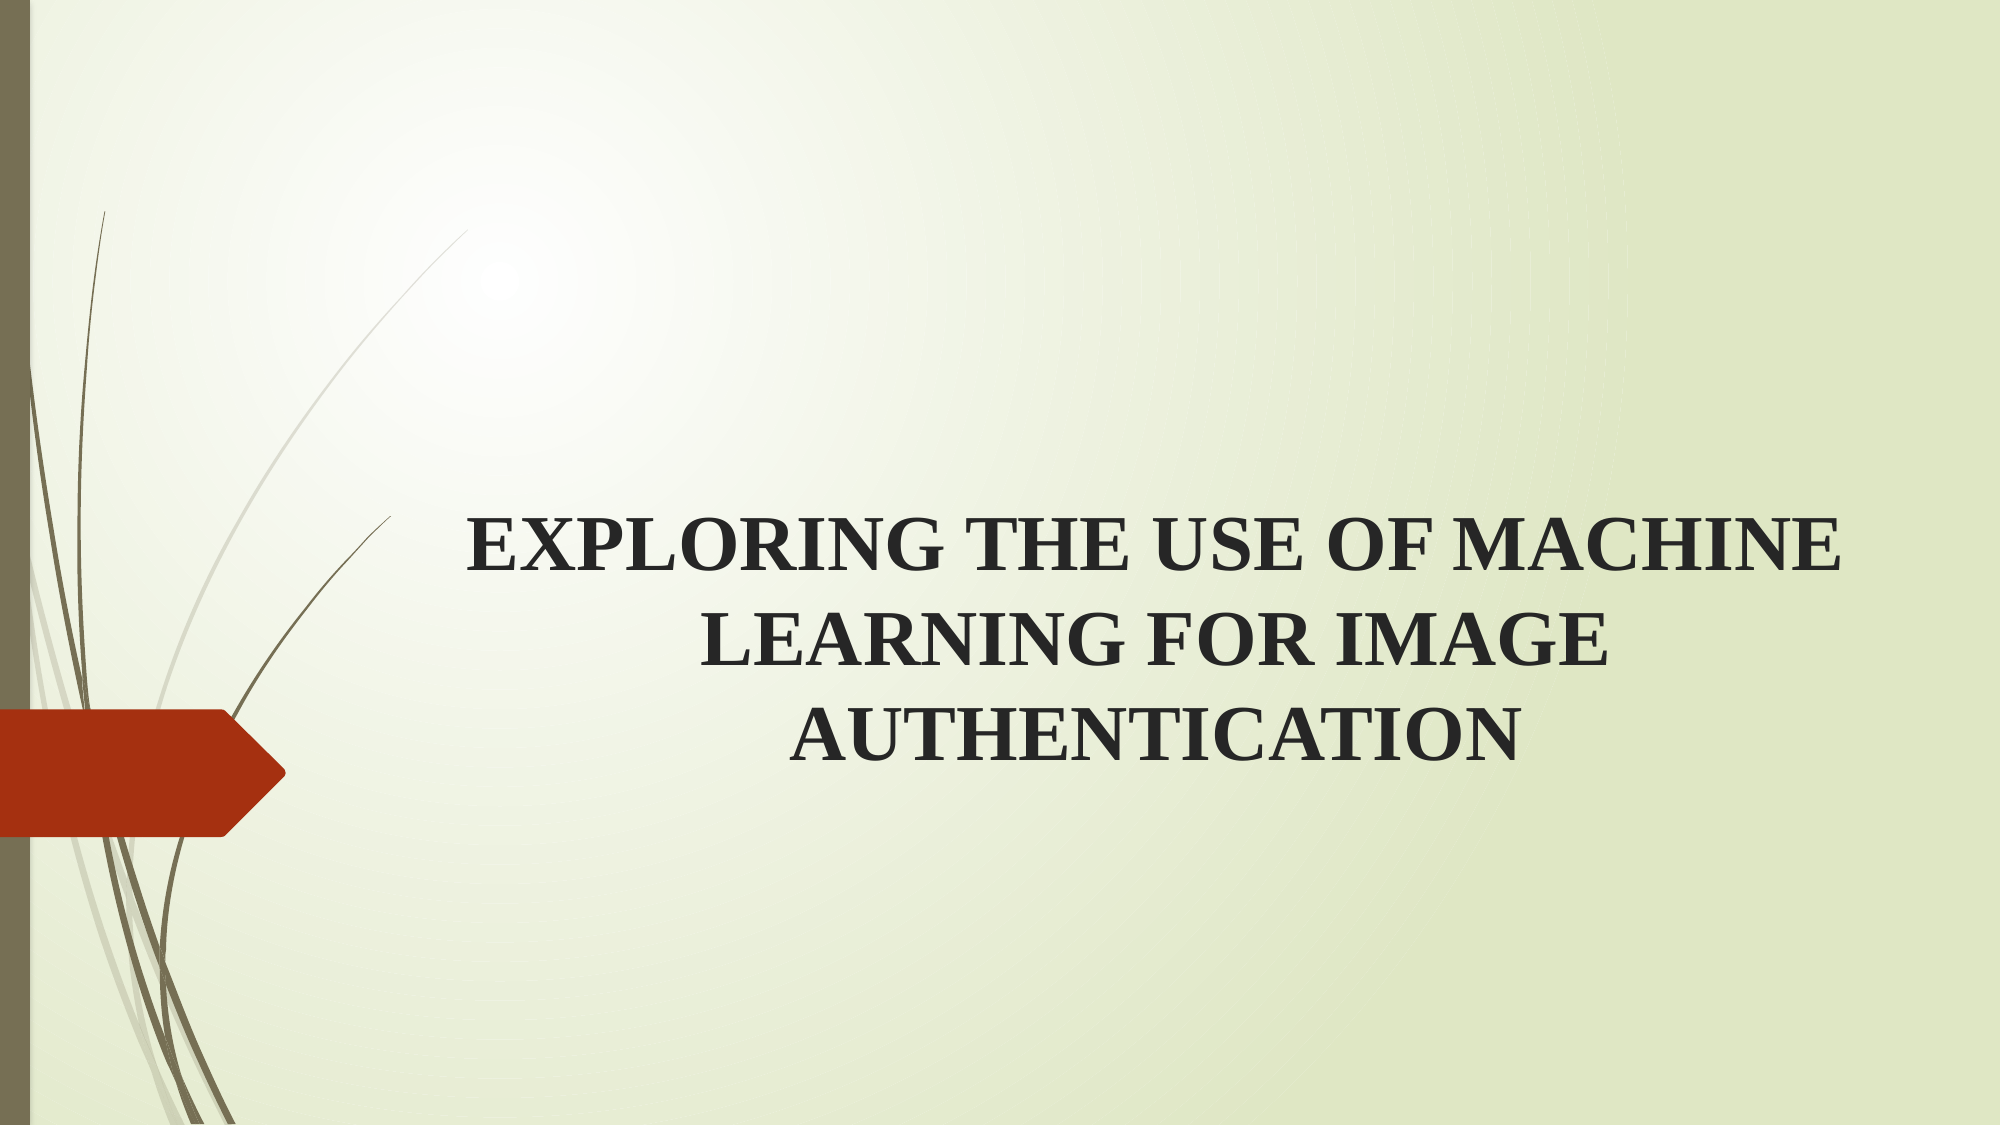

# EXPLORING THE USE OF MACHINE LEARNING FOR IMAGE AUTHENTICATION